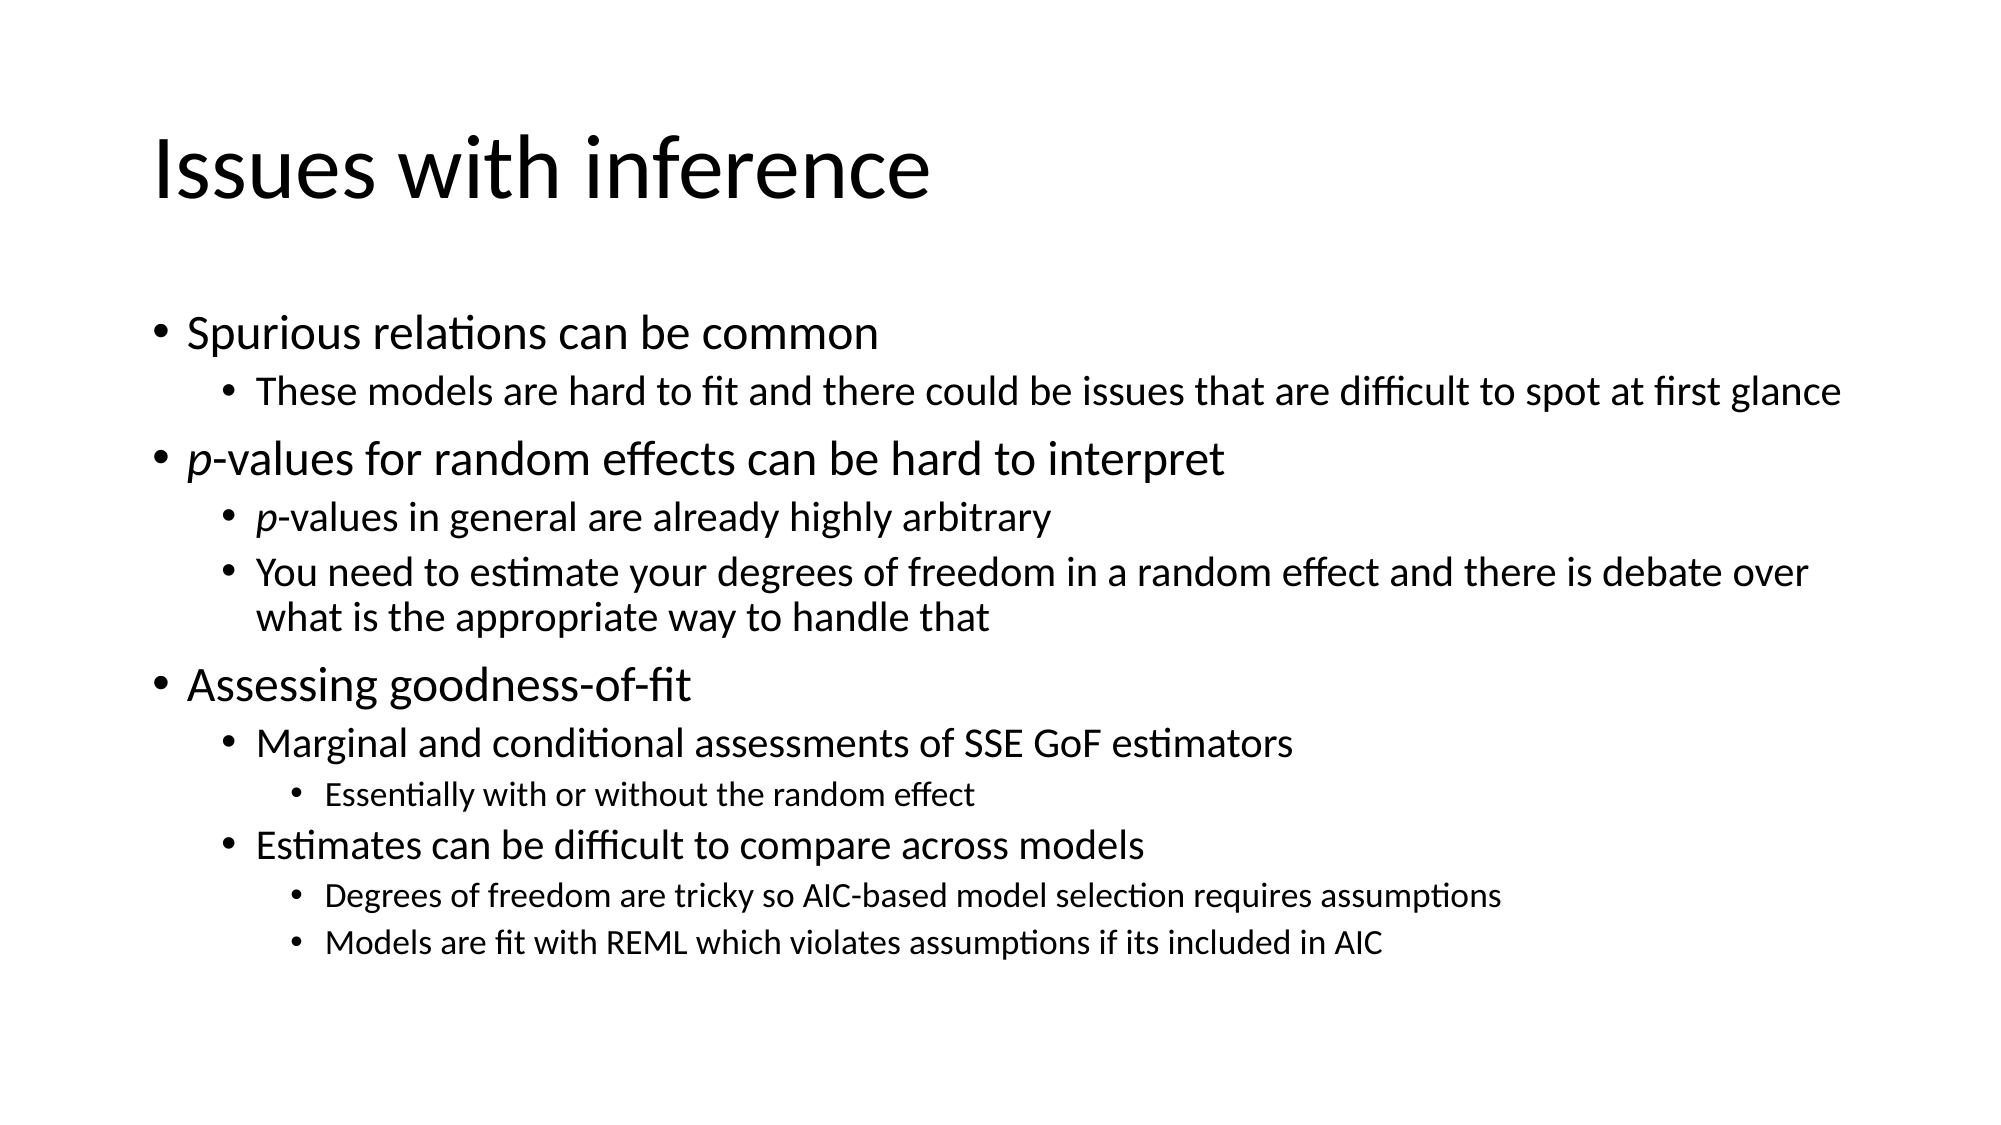

# Issues with inference
Spurious relations can be common
These models are hard to fit and there could be issues that are difficult to spot at first glance
p-values for random effects can be hard to interpret
p-values in general are already highly arbitrary
You need to estimate your degrees of freedom in a random effect and there is debate over what is the appropriate way to handle that
Assessing goodness-of-fit
Marginal and conditional assessments of SSE GoF estimators
Essentially with or without the random effect
Estimates can be difficult to compare across models
Degrees of freedom are tricky so AIC-based model selection requires assumptions
Models are fit with REML which violates assumptions if its included in AIC